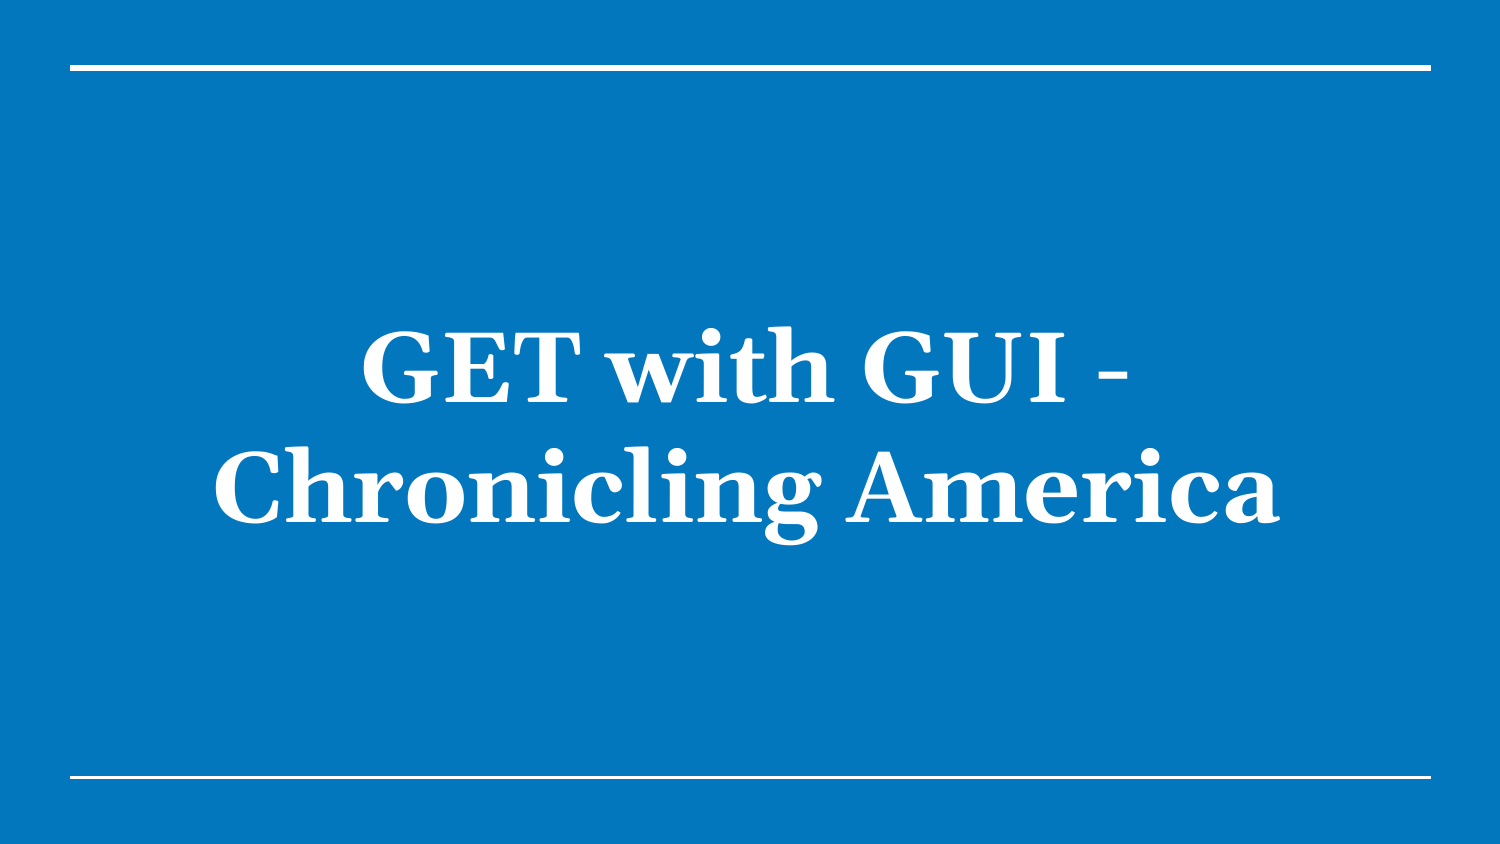

# GET with GUI - Chronicling America